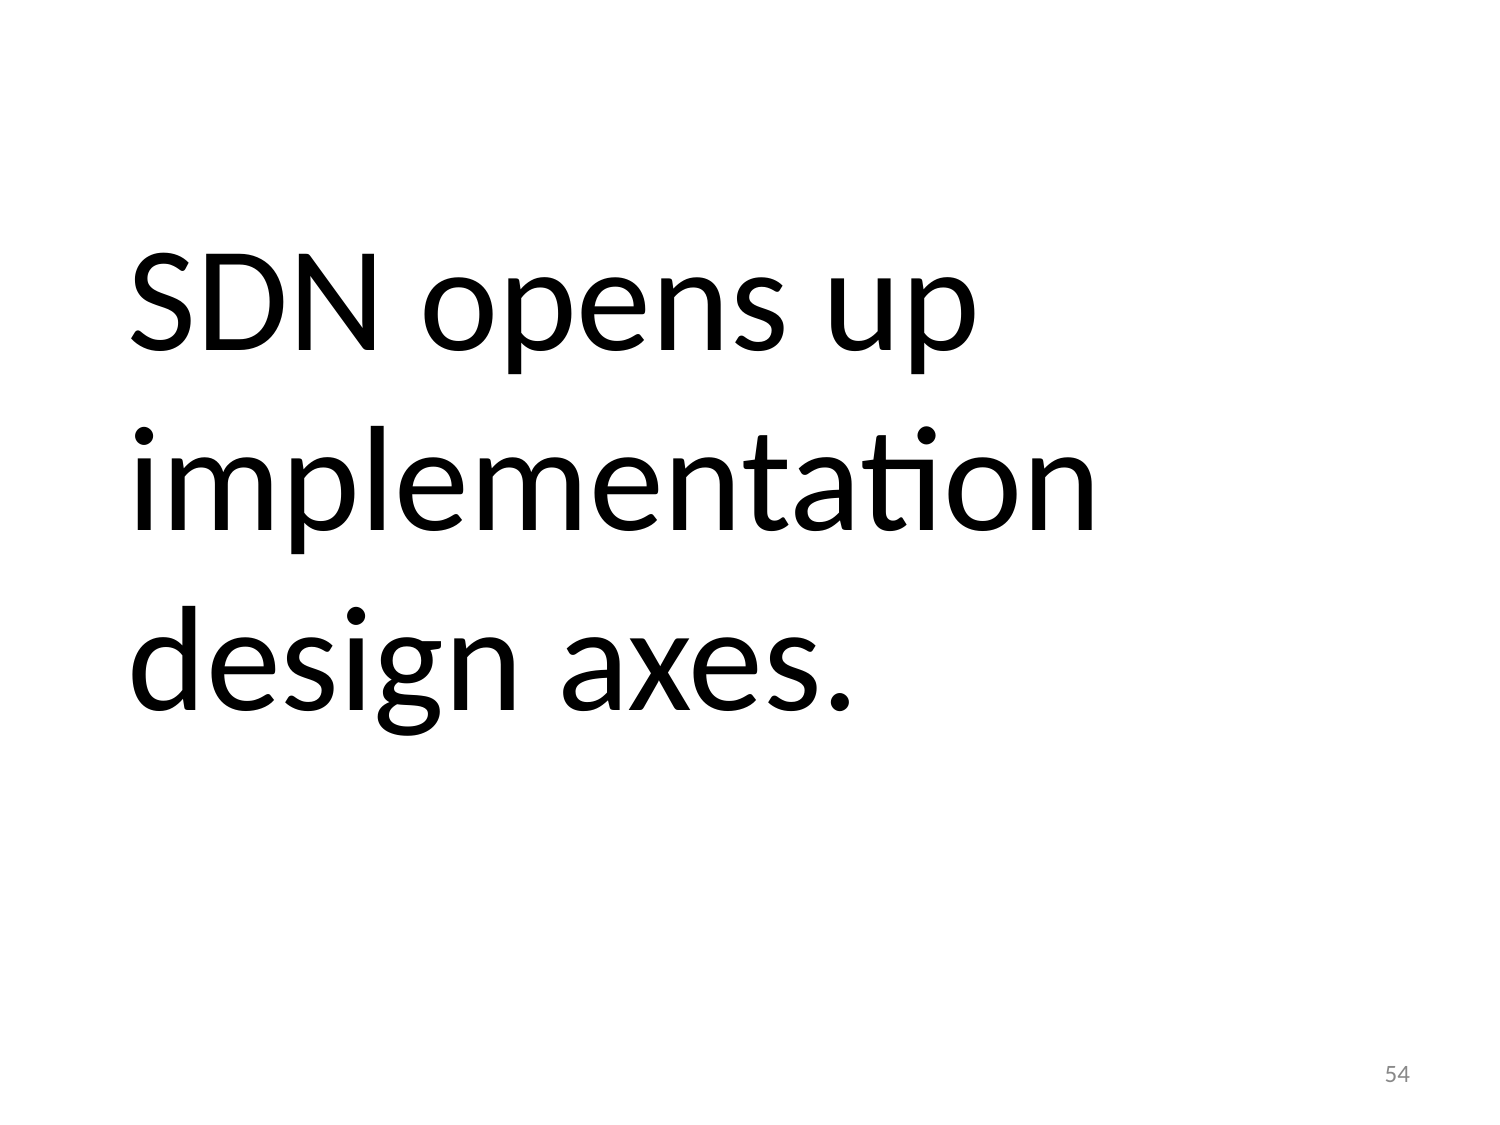

# SDN opens up implementation design axes.
54